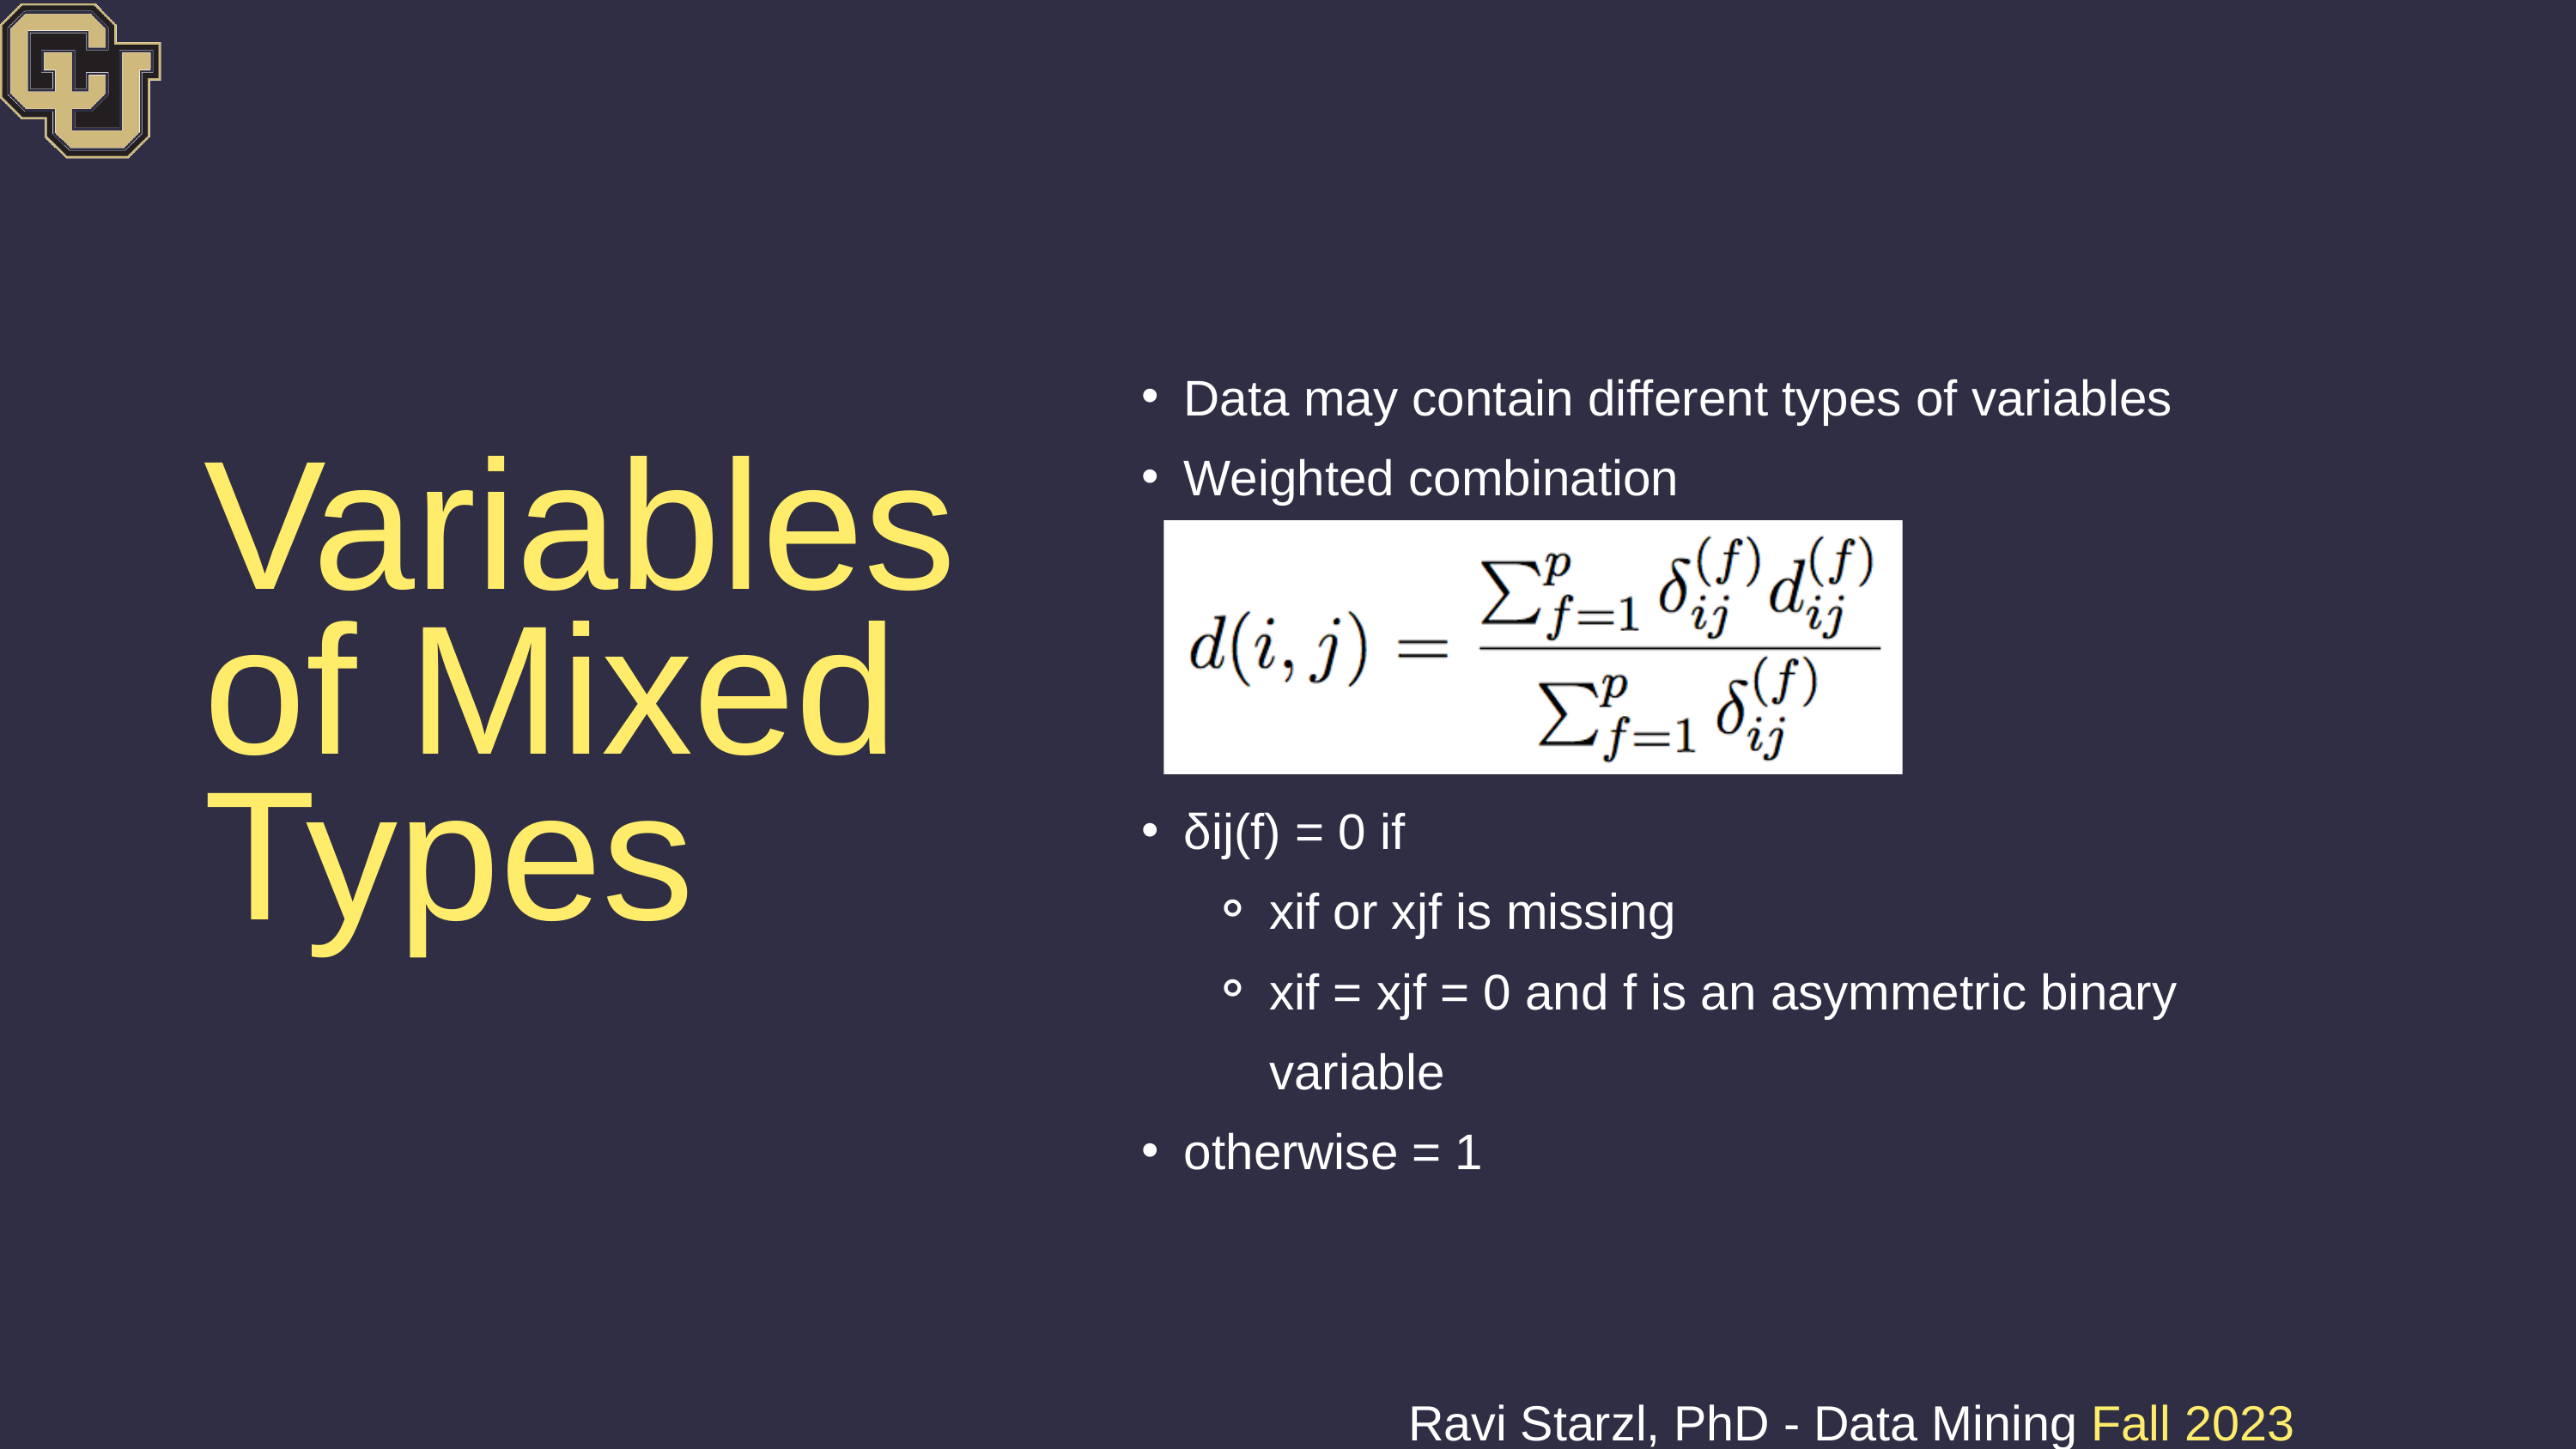

Data may contain different types of variables
Weighted combination
Variables of Mixed Types

δij(f) = 0 if
xif or xjf is missing
xif = xjf = 0 and f is an asymmetric binary variable
otherwise = 1
Ravi Starzl, PhD - Data Mining Fall 2023